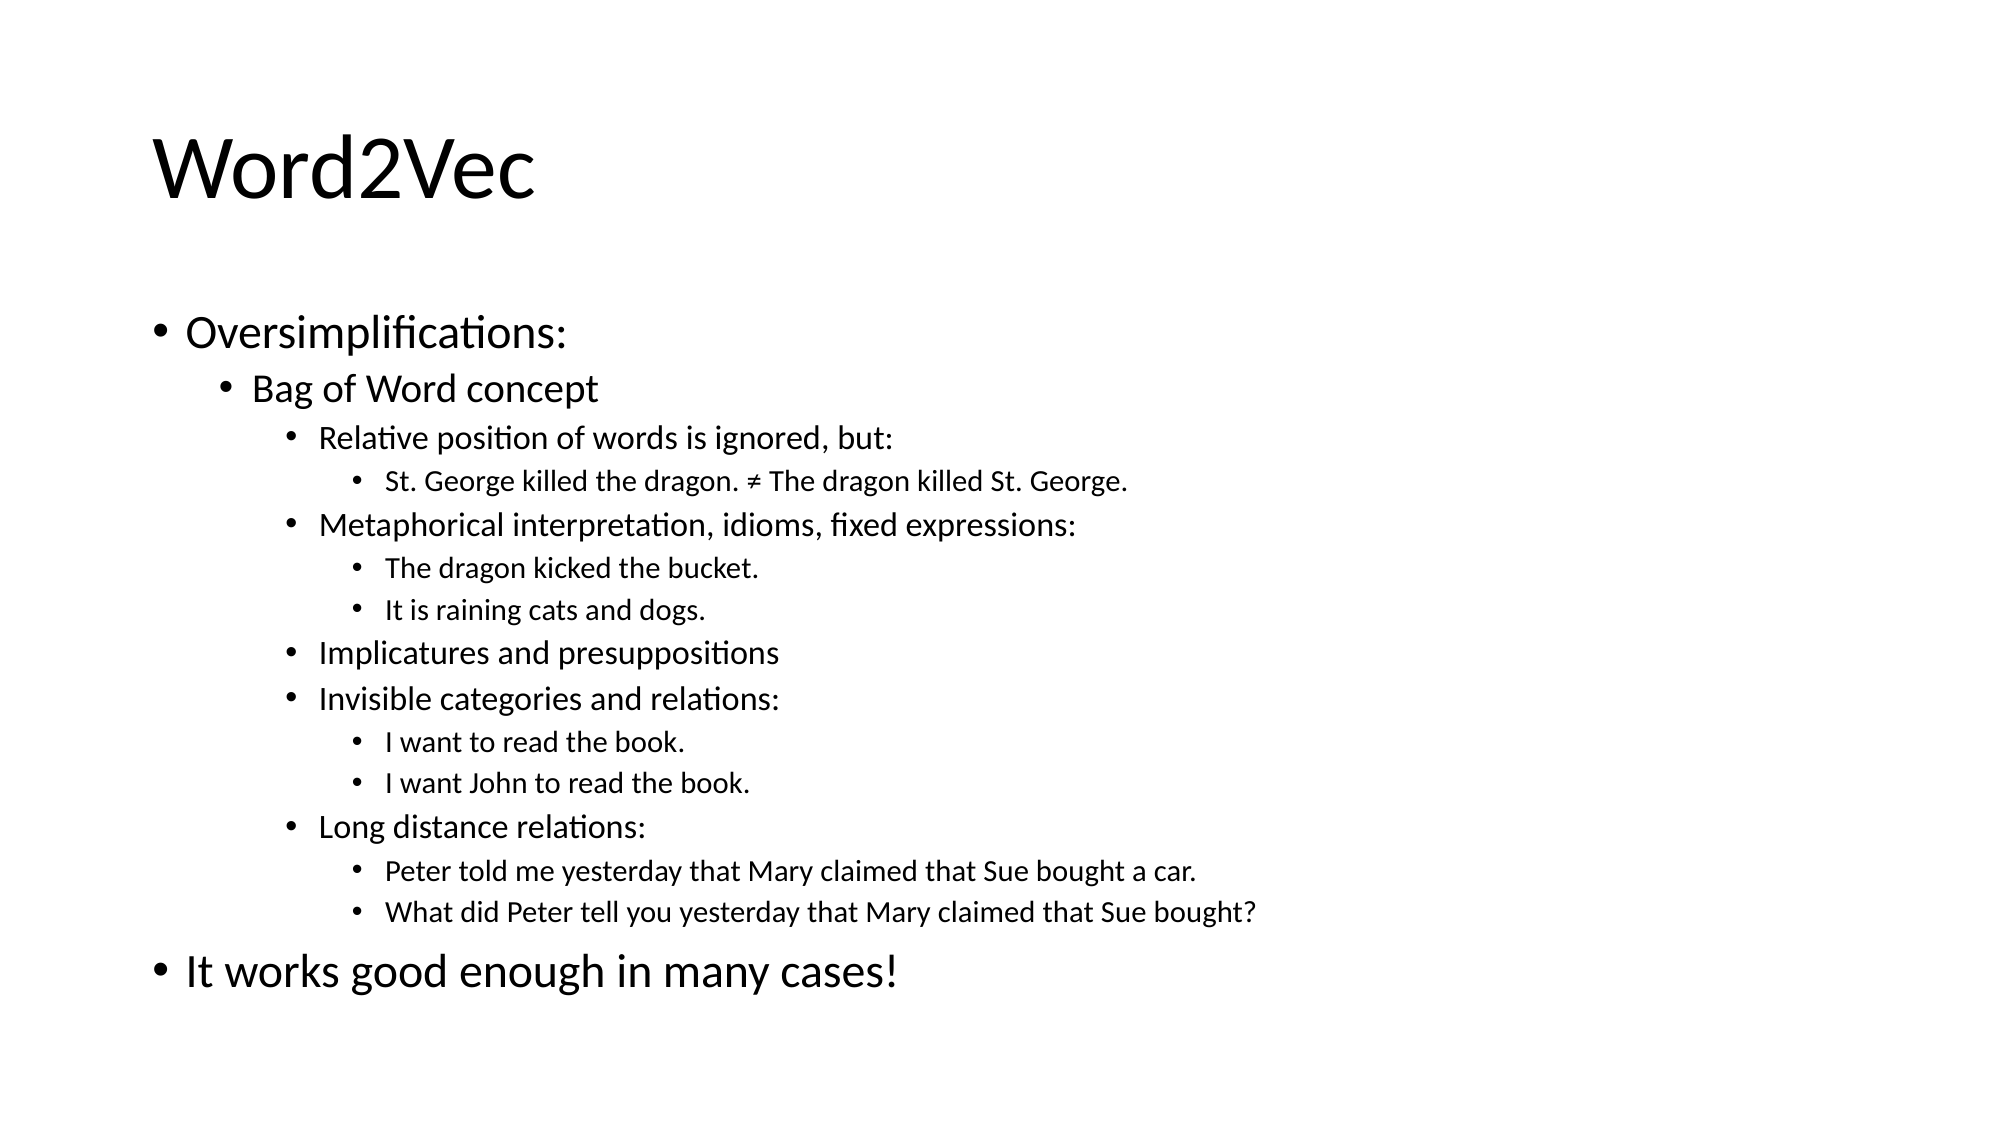

# Word2Vec
Oversimplifications:
Bag of Word concept
Relative position of words is ignored, but:
St. George killed the dragon. ≠ The dragon killed St. George.
Metaphorical interpretation, idioms, fixed expressions:
The dragon kicked the bucket.
It is raining cats and dogs.
Implicatures and presuppositions
Invisible categories and relations:
I want to read the book.
I want John to read the book.
Long distance relations:
Peter told me yesterday that Mary claimed that Sue bought a car.
What did Peter tell you yesterday that Mary claimed that Sue bought?
It works good enough in many cases!